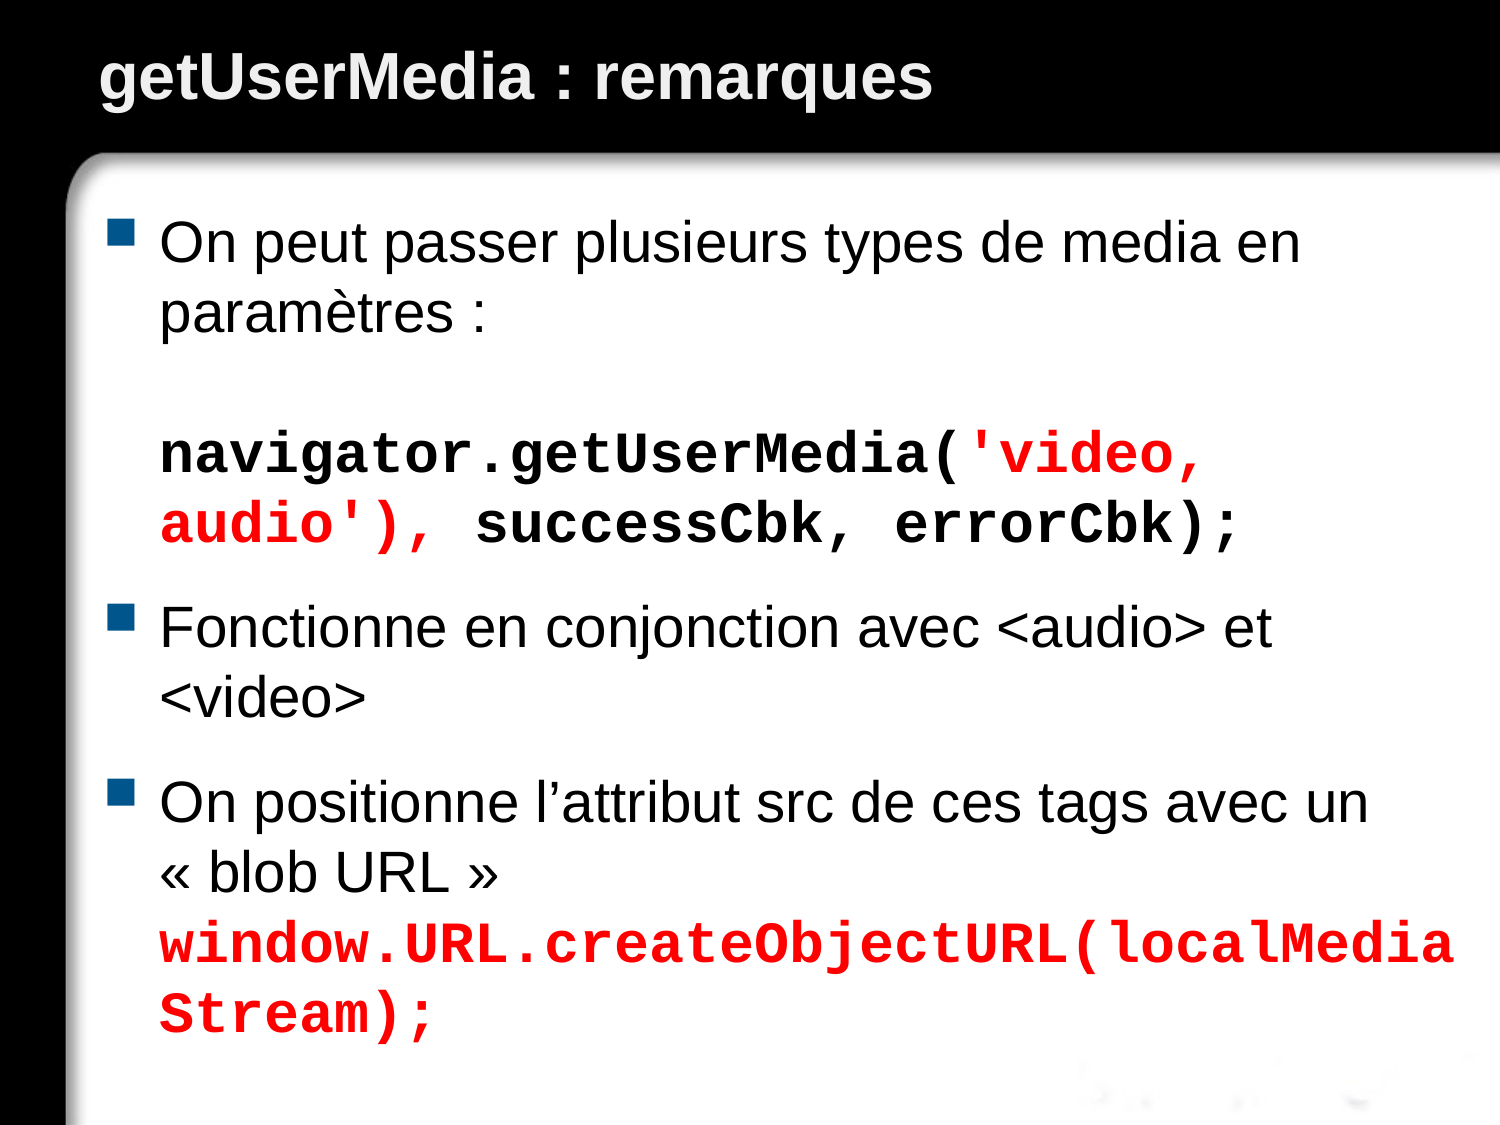

# getUserMedia : remarques
On peut passer plusieurs types de media en paramètres :
navigator.getUserMedia('video, audio'), successCbk, errorCbk);
Fonctionne en conjonction avec <audio> et <video>
On positionne l’attribut src de ces tags avec un « blob URL » window.URL.createObjectURL(localMediaStream);